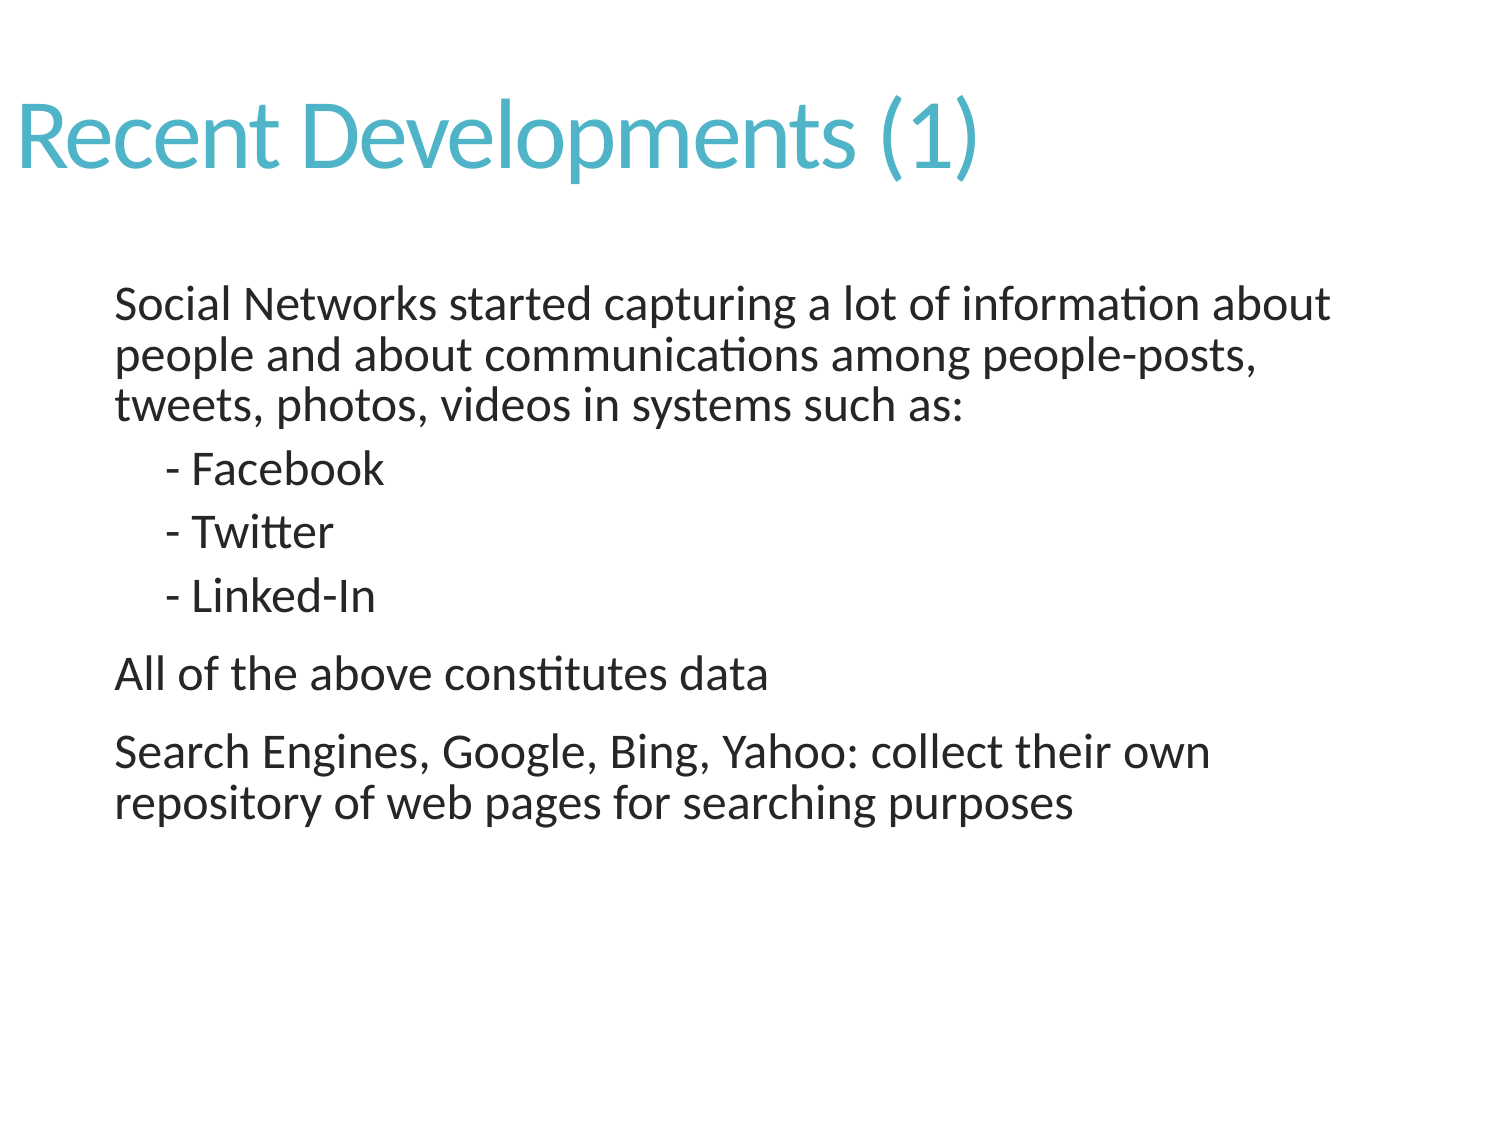

# Recent Developments (1)
Social Networks started capturing a lot of information about people and about communications among people-posts, tweets, photos, videos in systems such as:
- Facebook
- Twitter
- Linked-In
All of the above constitutes data
Search Engines, Google, Bing, Yahoo: collect their own repository of web pages for searching purposes